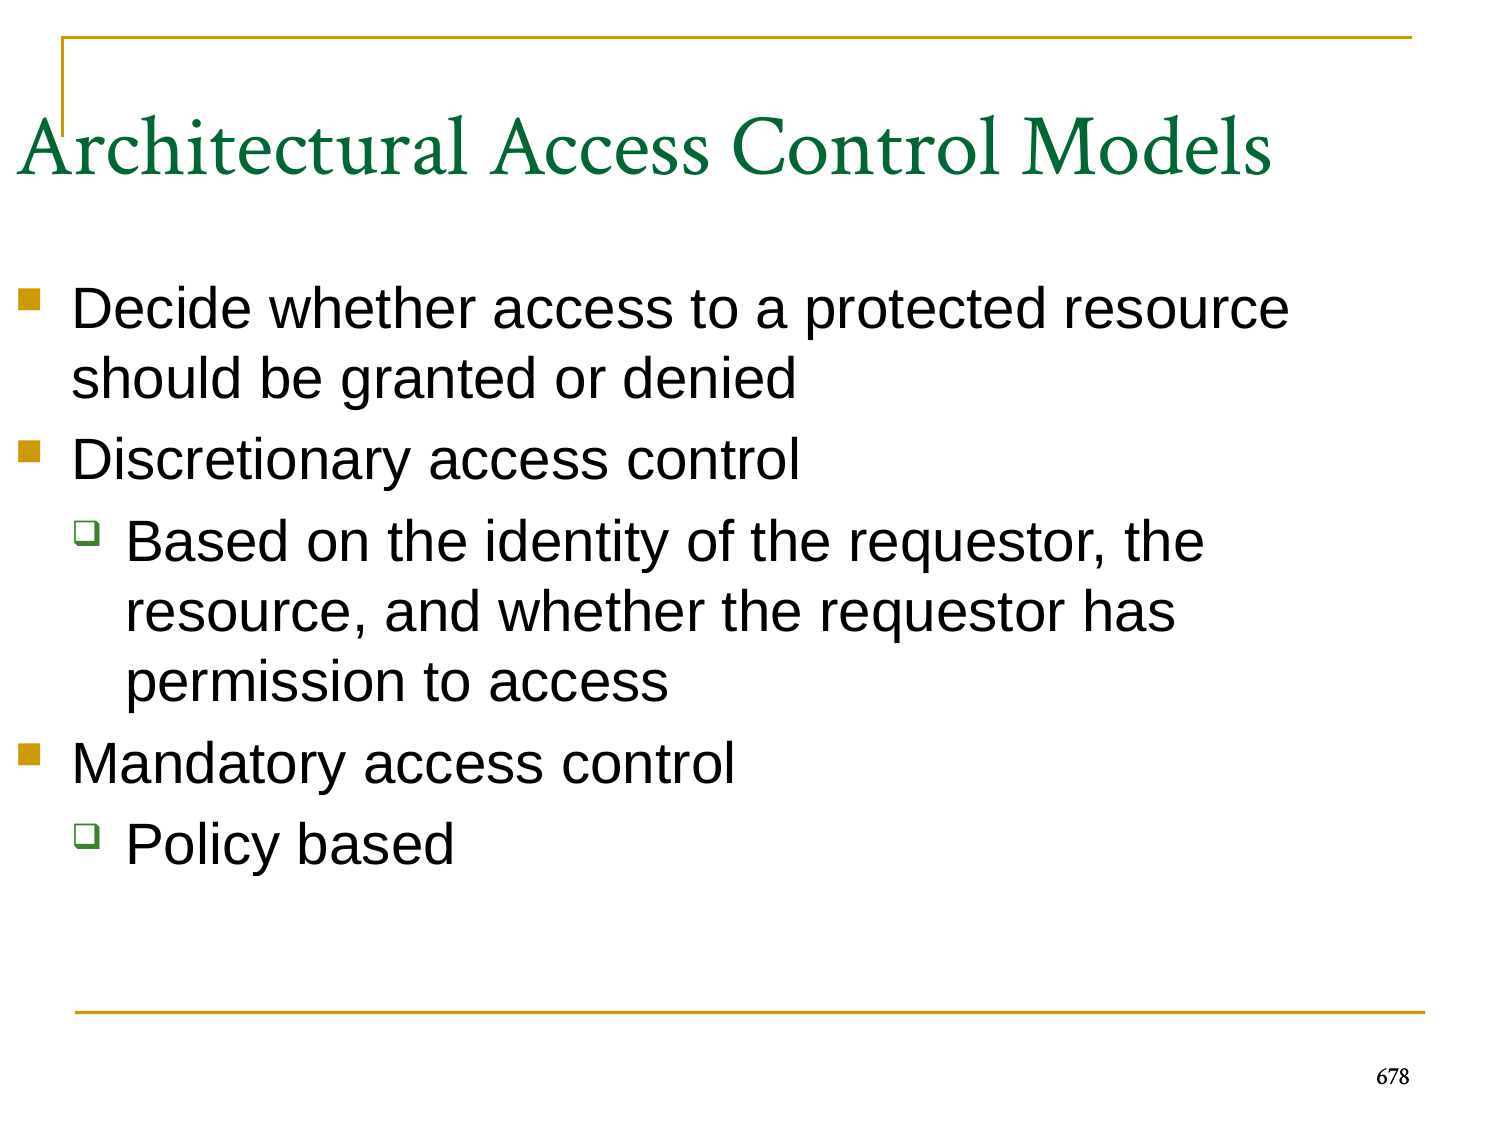

Architectural Access Control Models
Decide whether access to a protected resource should be granted or denied
Discretionary access control
Based on the identity of the requestor, the resource, and whether the requestor has permission to access
Mandatory access control
Policy based

678
678